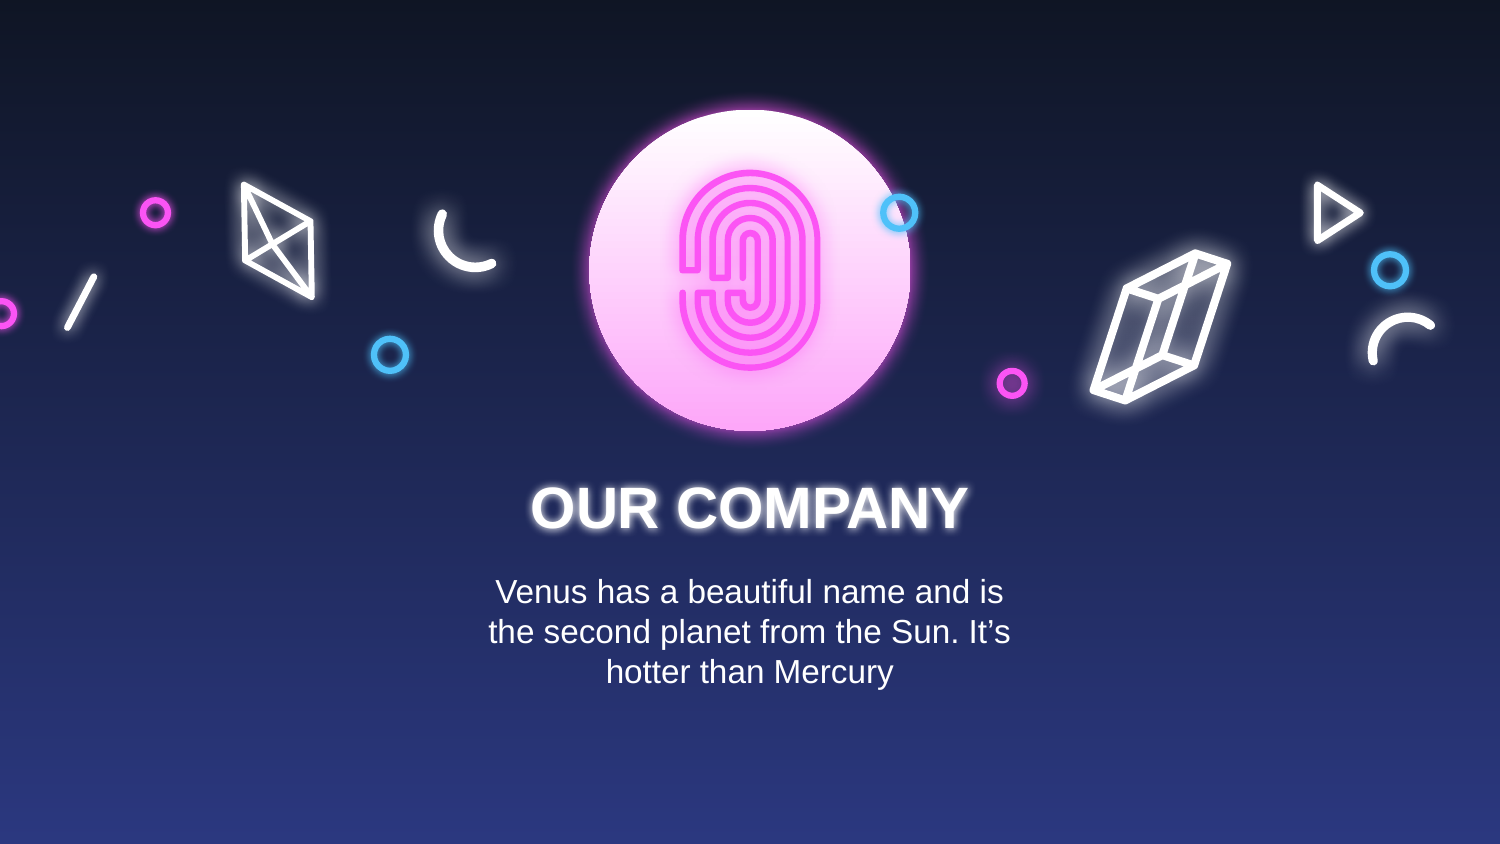

# OUR COMPANY
Venus has a beautiful name and is the second planet from the Sun. It’s hotter than Mercury